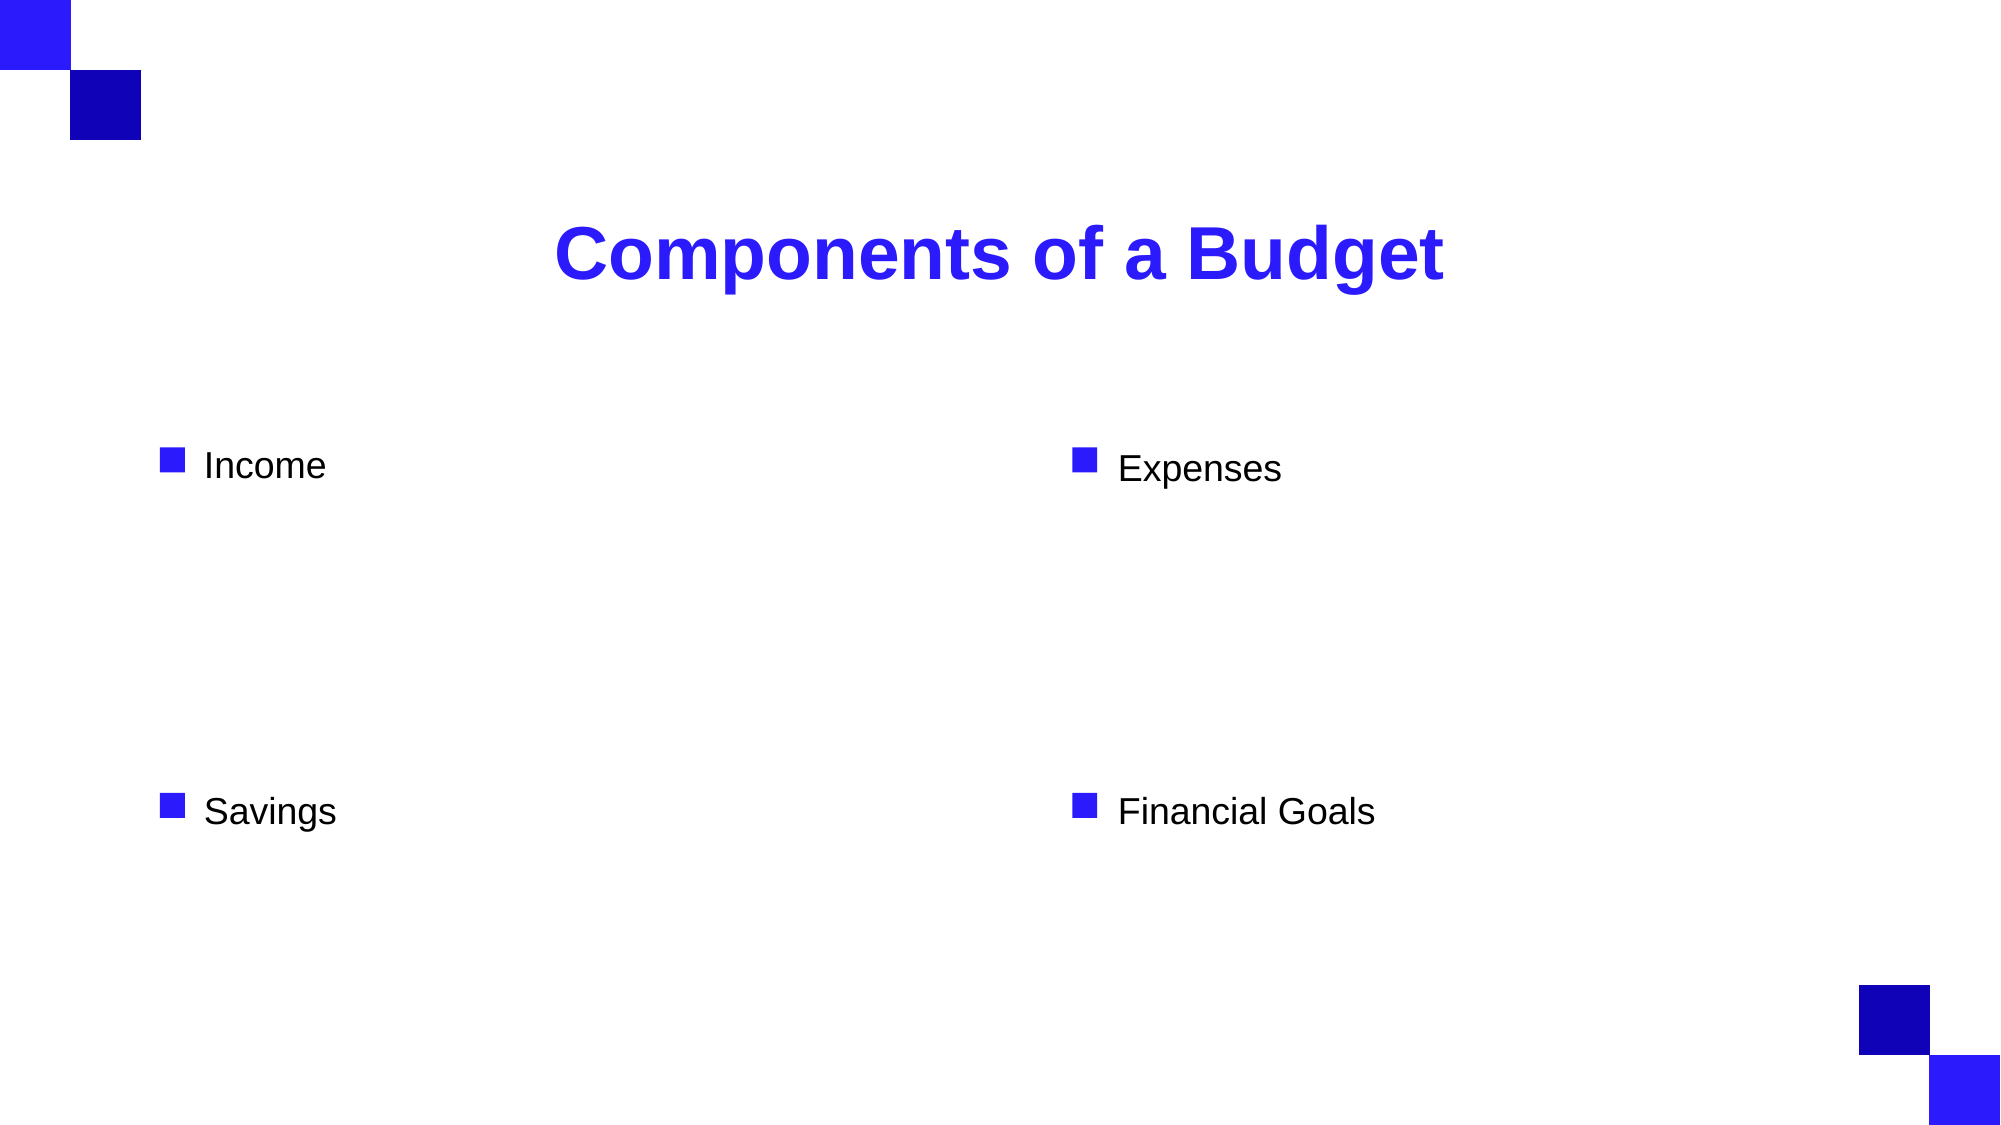

# Components of a Budget
Income
Expenses

Savings
Financial Goals